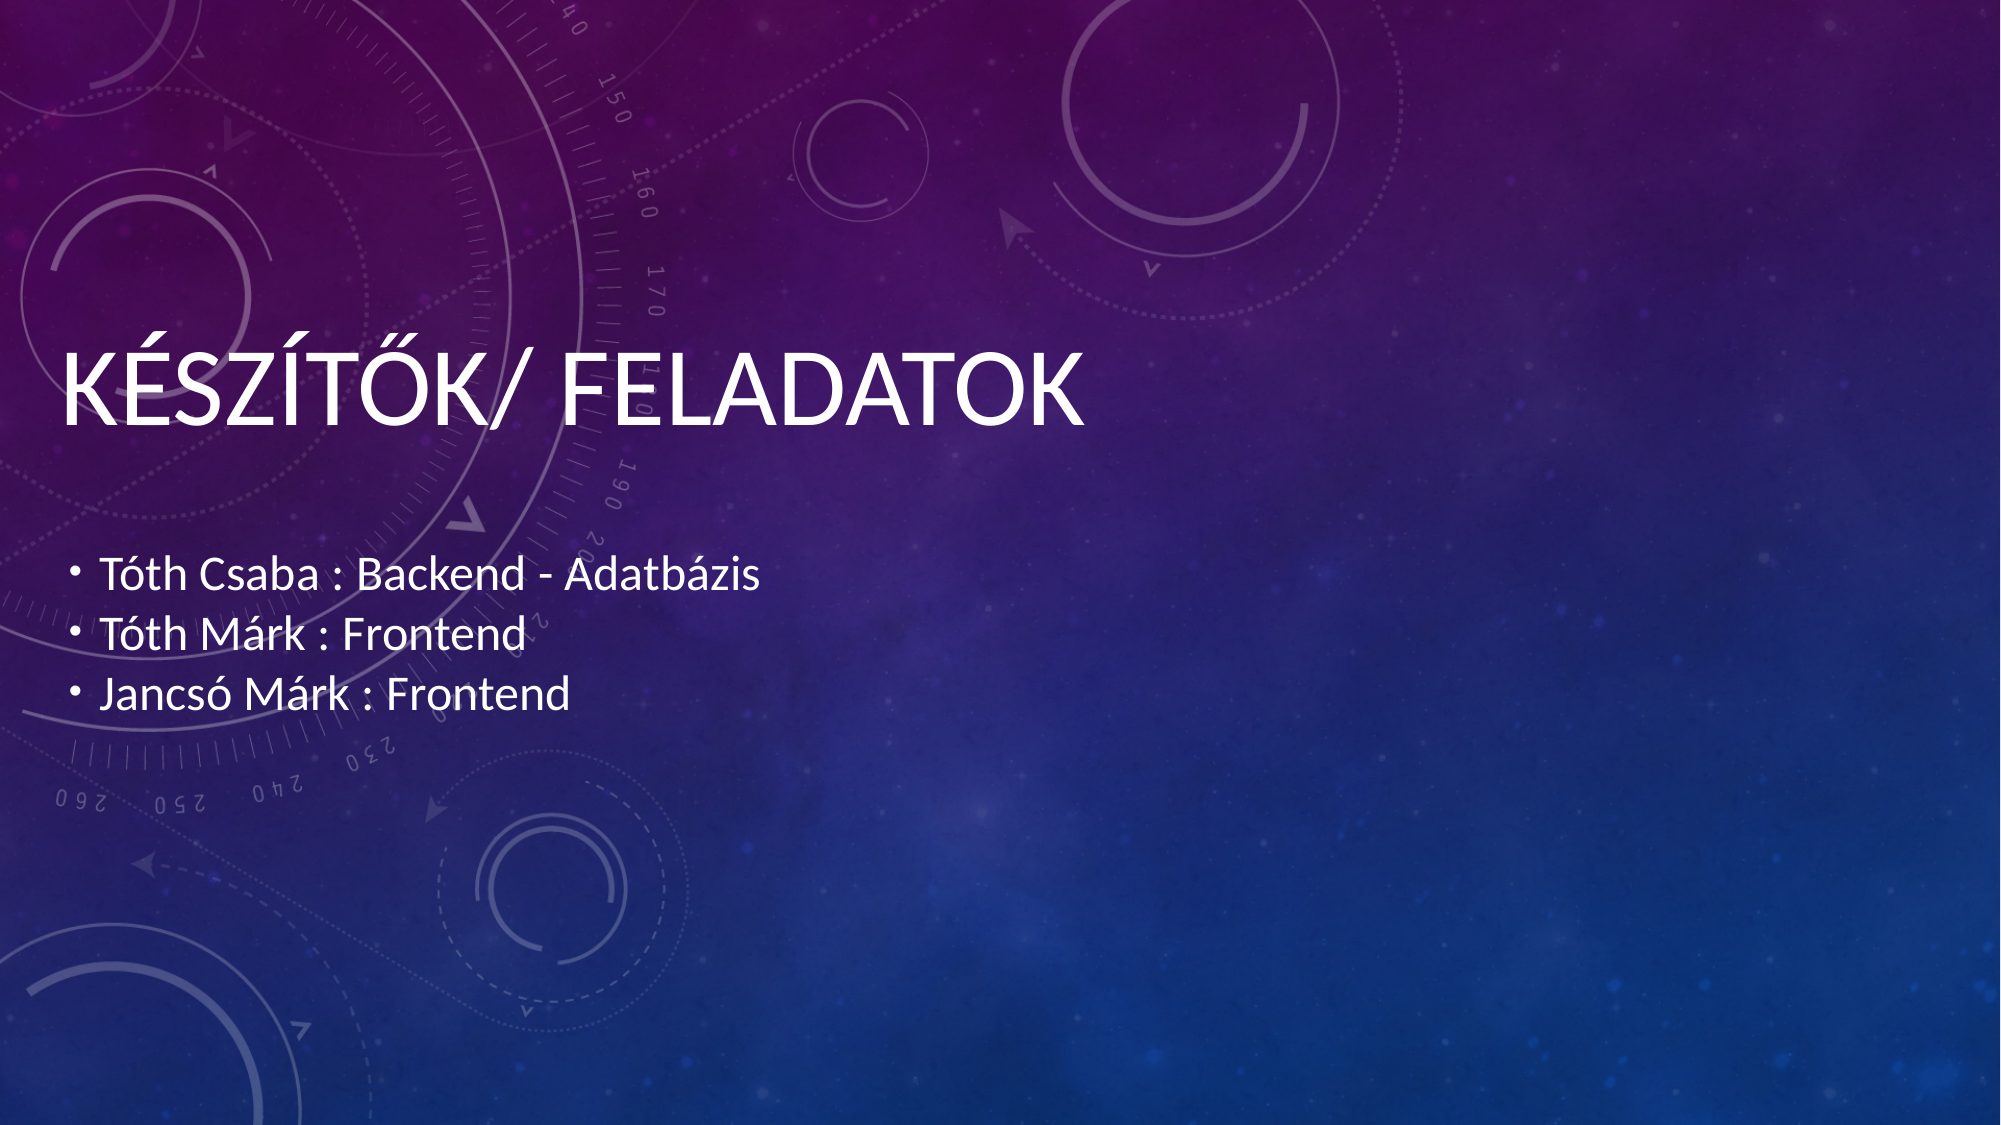

# Készítők/ feladatok
  Tóth Csaba : Backend - Adatbázis
  Tóth Márk : Frontend
  Jancsó Márk : Frontend